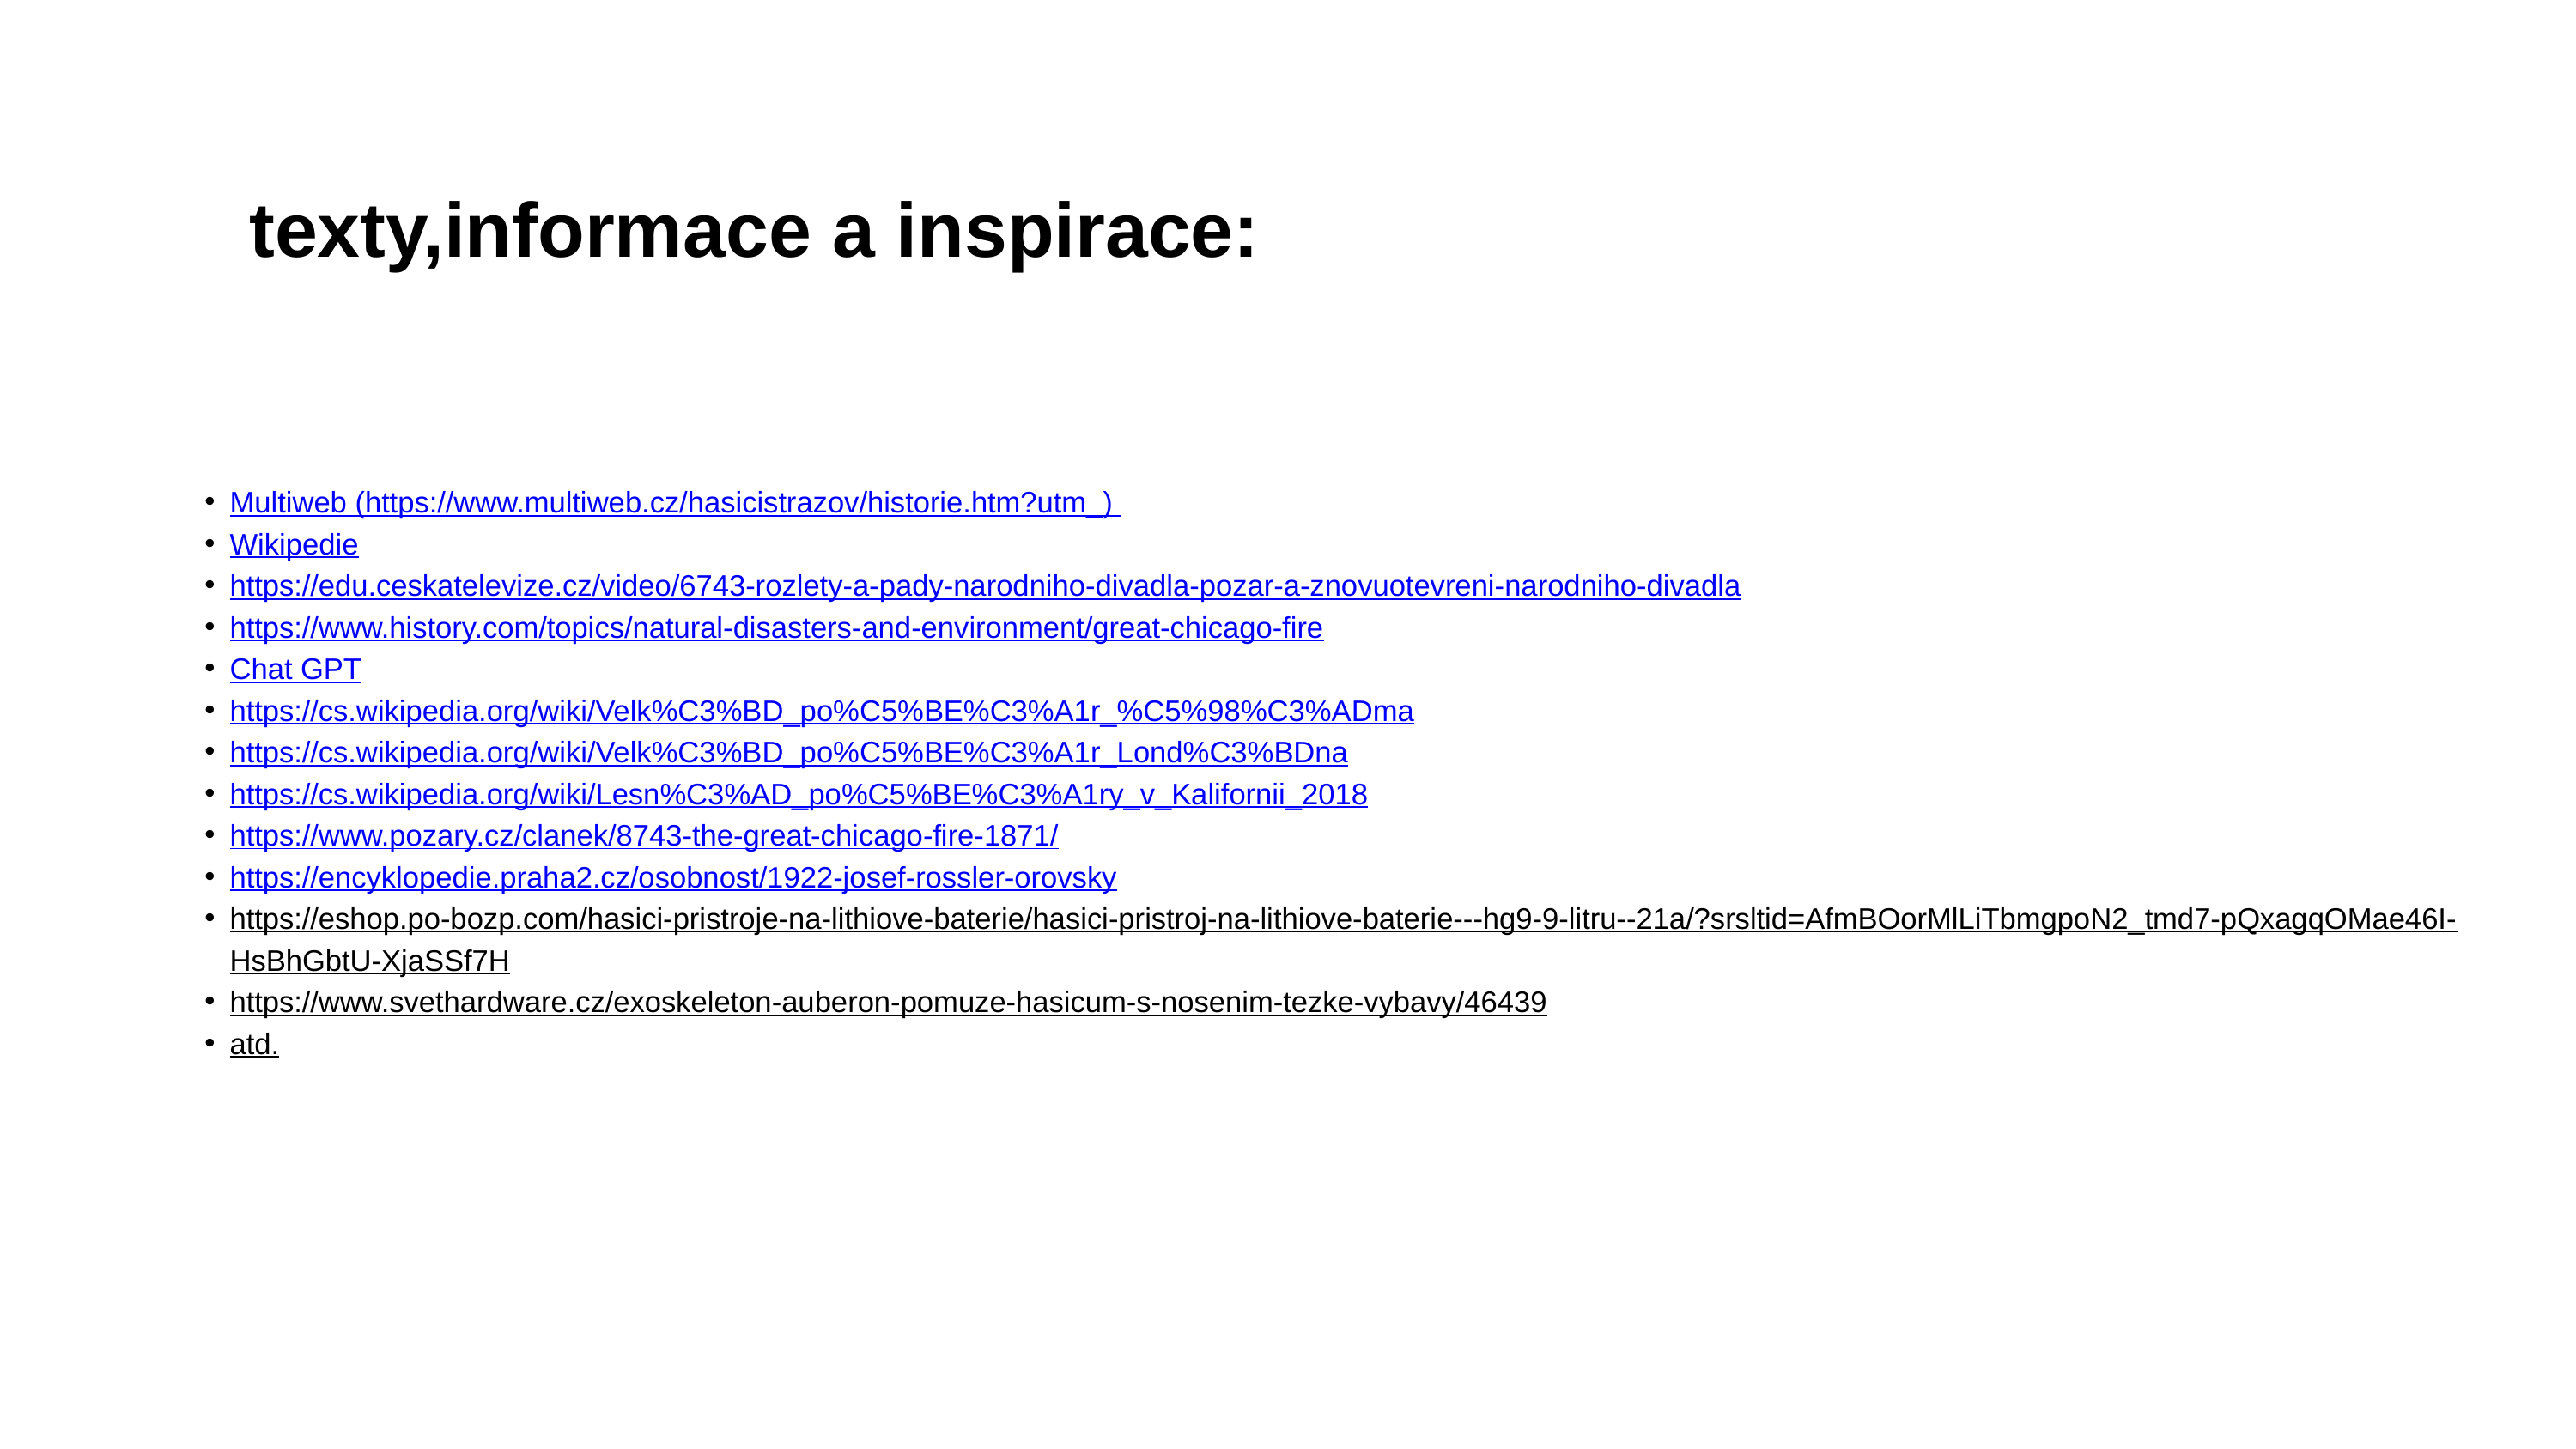

texty,informace a inspirace:
Multiweb (https://www.multiweb.cz/hasicistrazov/historie.htm?utm_)
Wikipedie
https://edu.ceskatelevize.cz/video/6743-rozlety-a-pady-narodniho-divadla-pozar-a-znovuotevreni-narodniho-divadla
https://www.history.com/topics/natural-disasters-and-environment/great-chicago-fire
Chat GPT
https://cs.wikipedia.org/wiki/Velk%C3%BD_po%C5%BE%C3%A1r_%C5%98%C3%ADma
https://cs.wikipedia.org/wiki/Velk%C3%BD_po%C5%BE%C3%A1r_Lond%C3%BDna
https://cs.wikipedia.org/wiki/Lesn%C3%AD_po%C5%BE%C3%A1ry_v_Kalifornii_2018
https://www.pozary.cz/clanek/8743-the-great-chicago-fire-1871/
https://encyklopedie.praha2.cz/osobnost/1922-josef-rossler-orovsky
https://eshop.po-bozp.com/hasici-pristroje-na-lithiove-baterie/hasici-pristroj-na-lithiove-baterie---hg9-9-litru--21a/?srsltid=AfmBOorMlLiTbmgpoN2_tmd7-pQxagqOMae46I-HsBhGbtU-XjaSSf7H
https://www.svethardware.cz/exoskeleton-auberon-pomuze-hasicum-s-nosenim-tezke-vybavy/46439
atd.